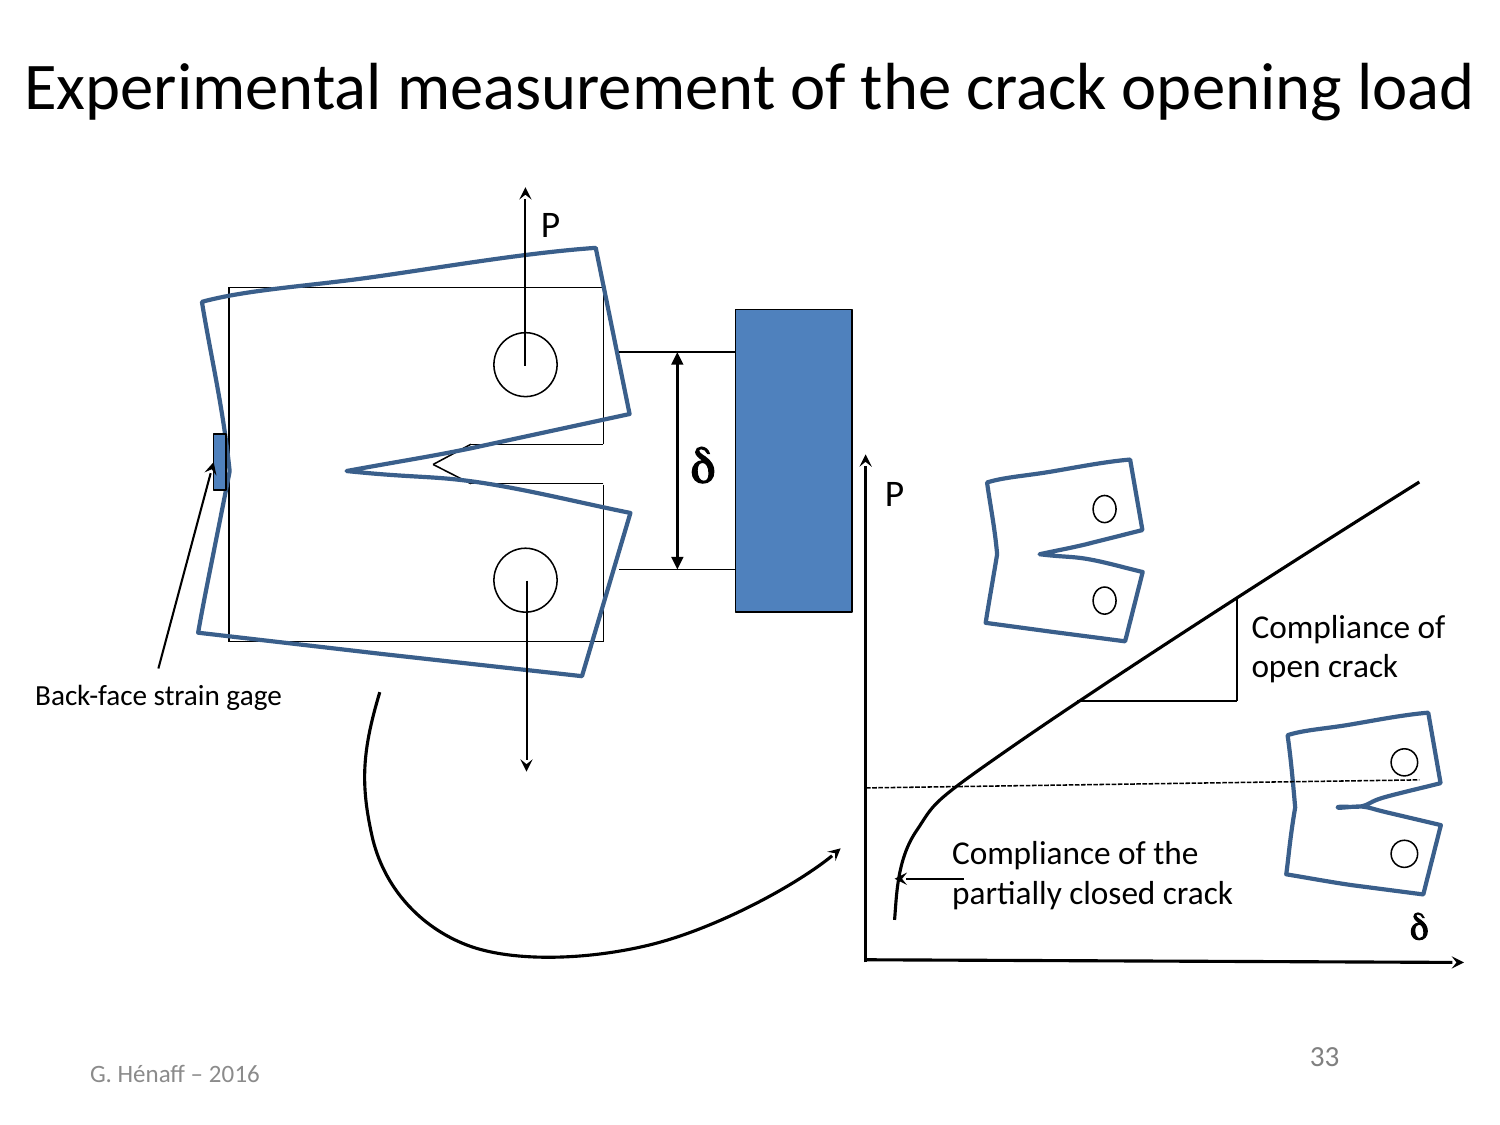

Experimental measurement of the crack opening load
P

δ

Back-face strain gage
P
δ

Compliance of open crack

Compliance of the partially closed crack

G. Hénaff – 2016